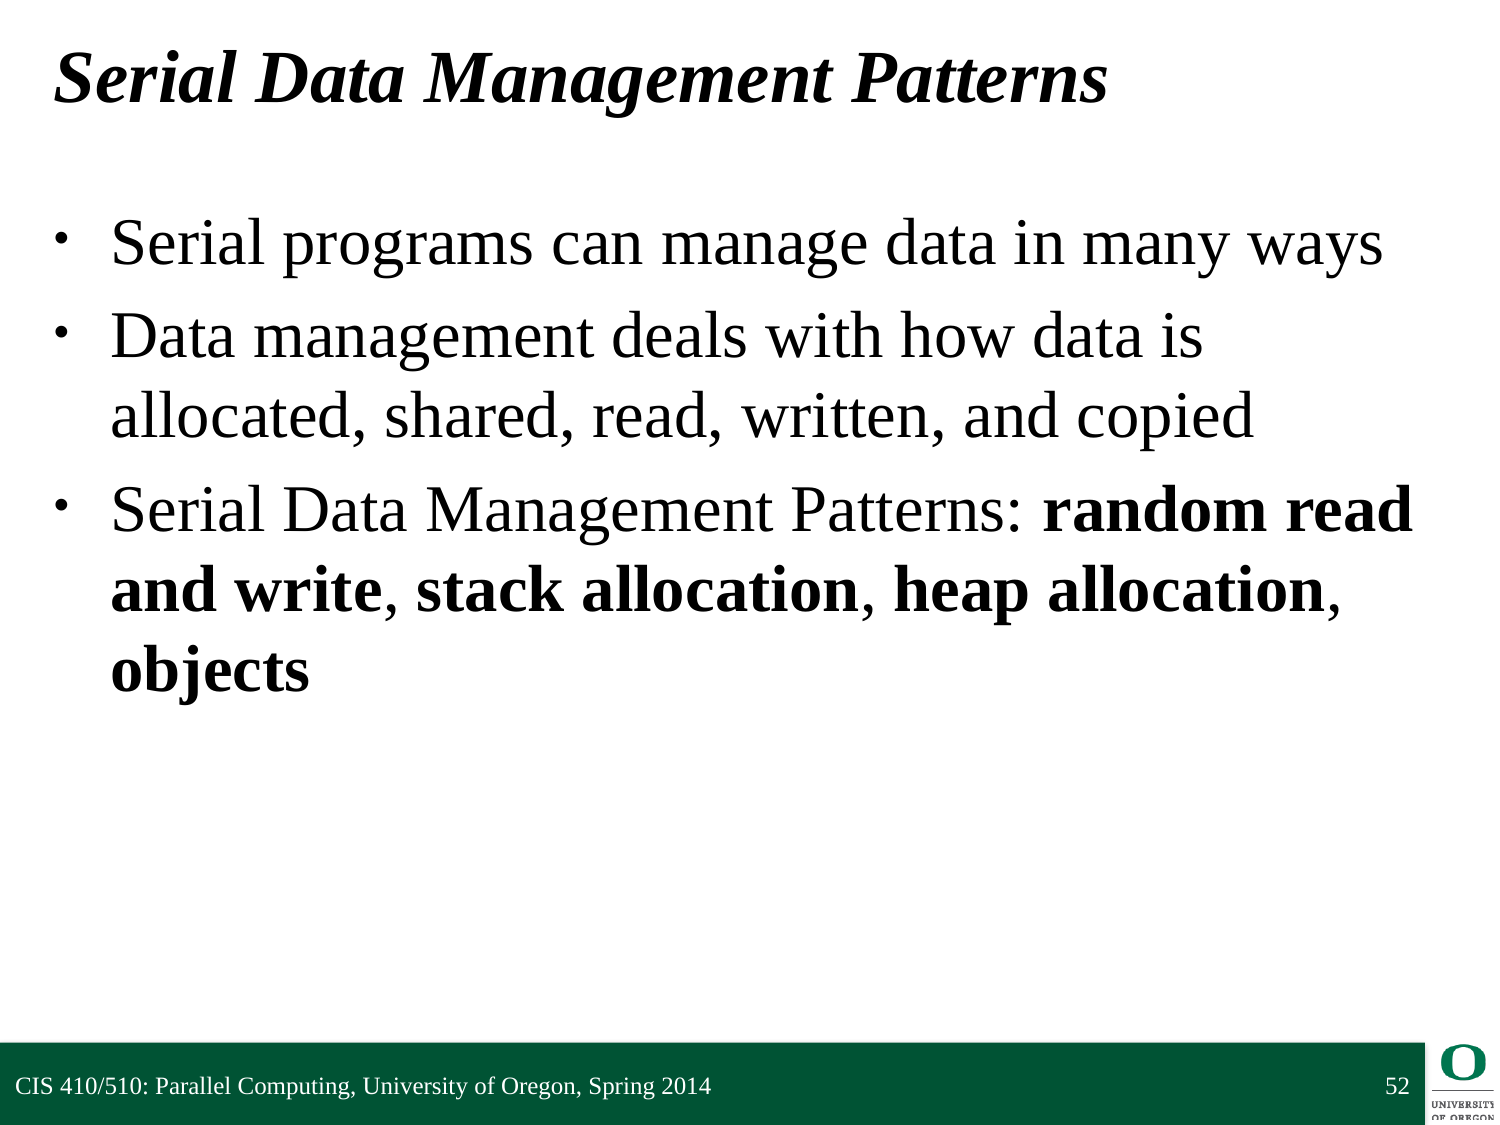

# Serial Data Management Patterns
Serial programs can manage data in many ways
Data management deals with how data is allocated, shared, read, written, and copied
Serial Data Management Patterns: random read and write, stack allocation, heap allocation, objects
CIS 410/510: Parallel Computing, University of Oregon, Spring 2014
52